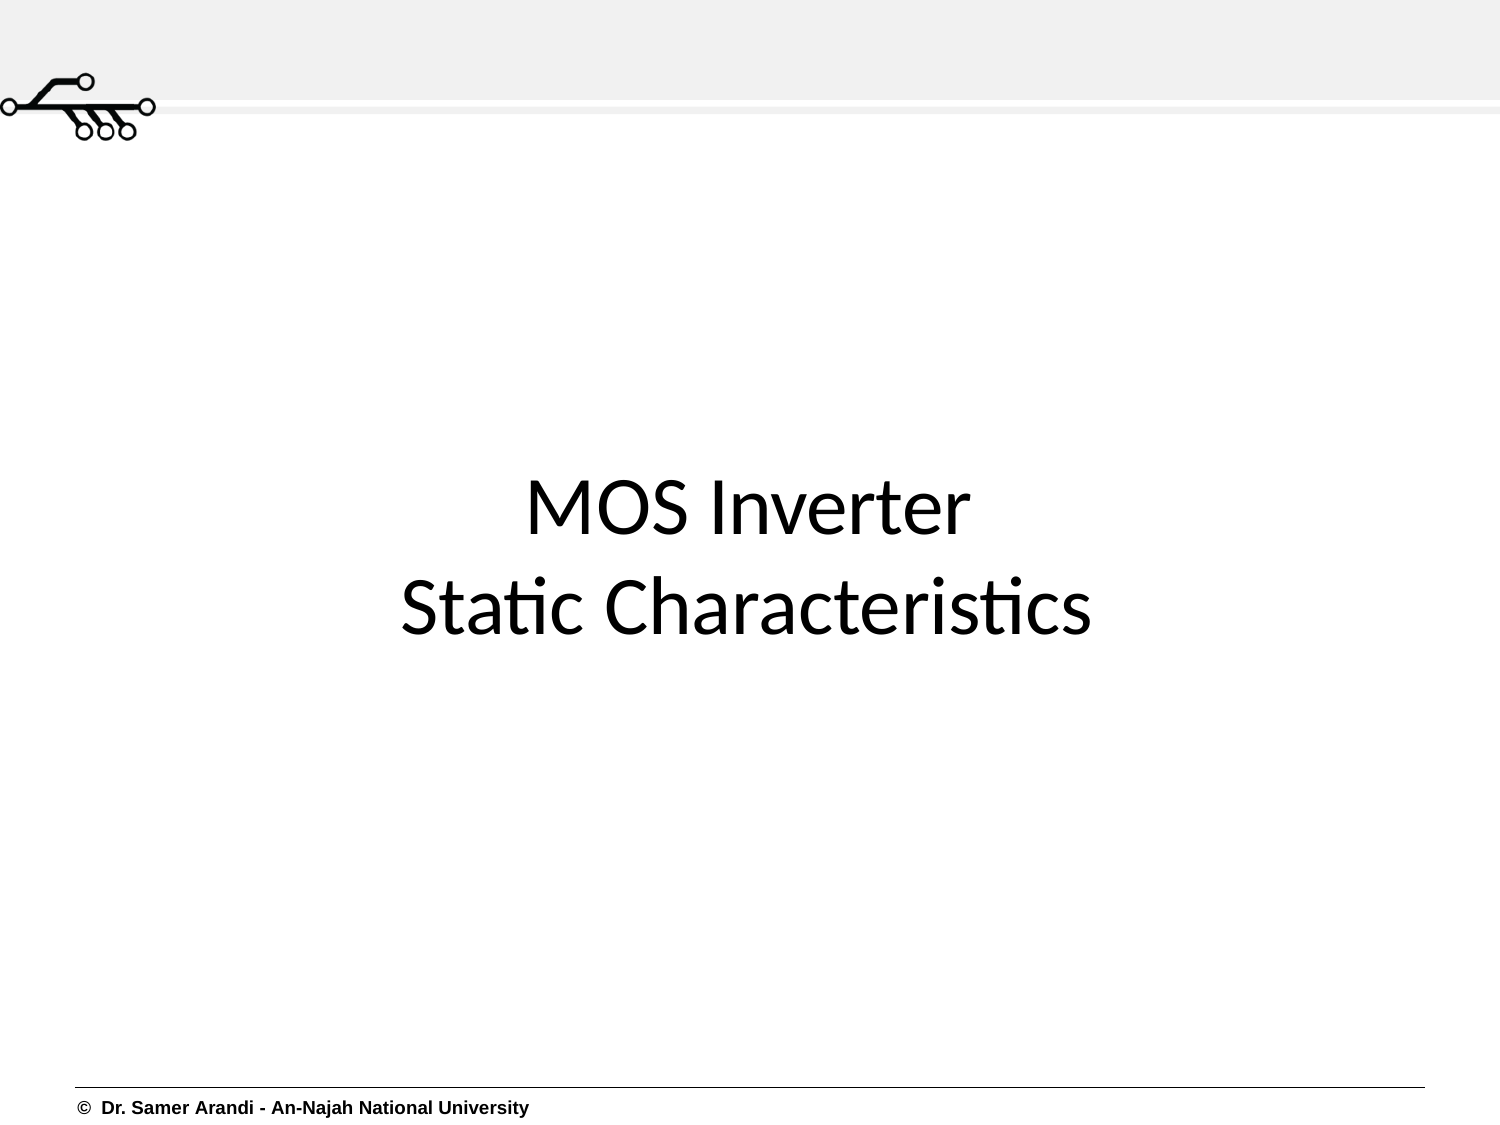

# MOS Inverter  Static Characteristics

© Dr. Samer Arandi - An-Najah National University